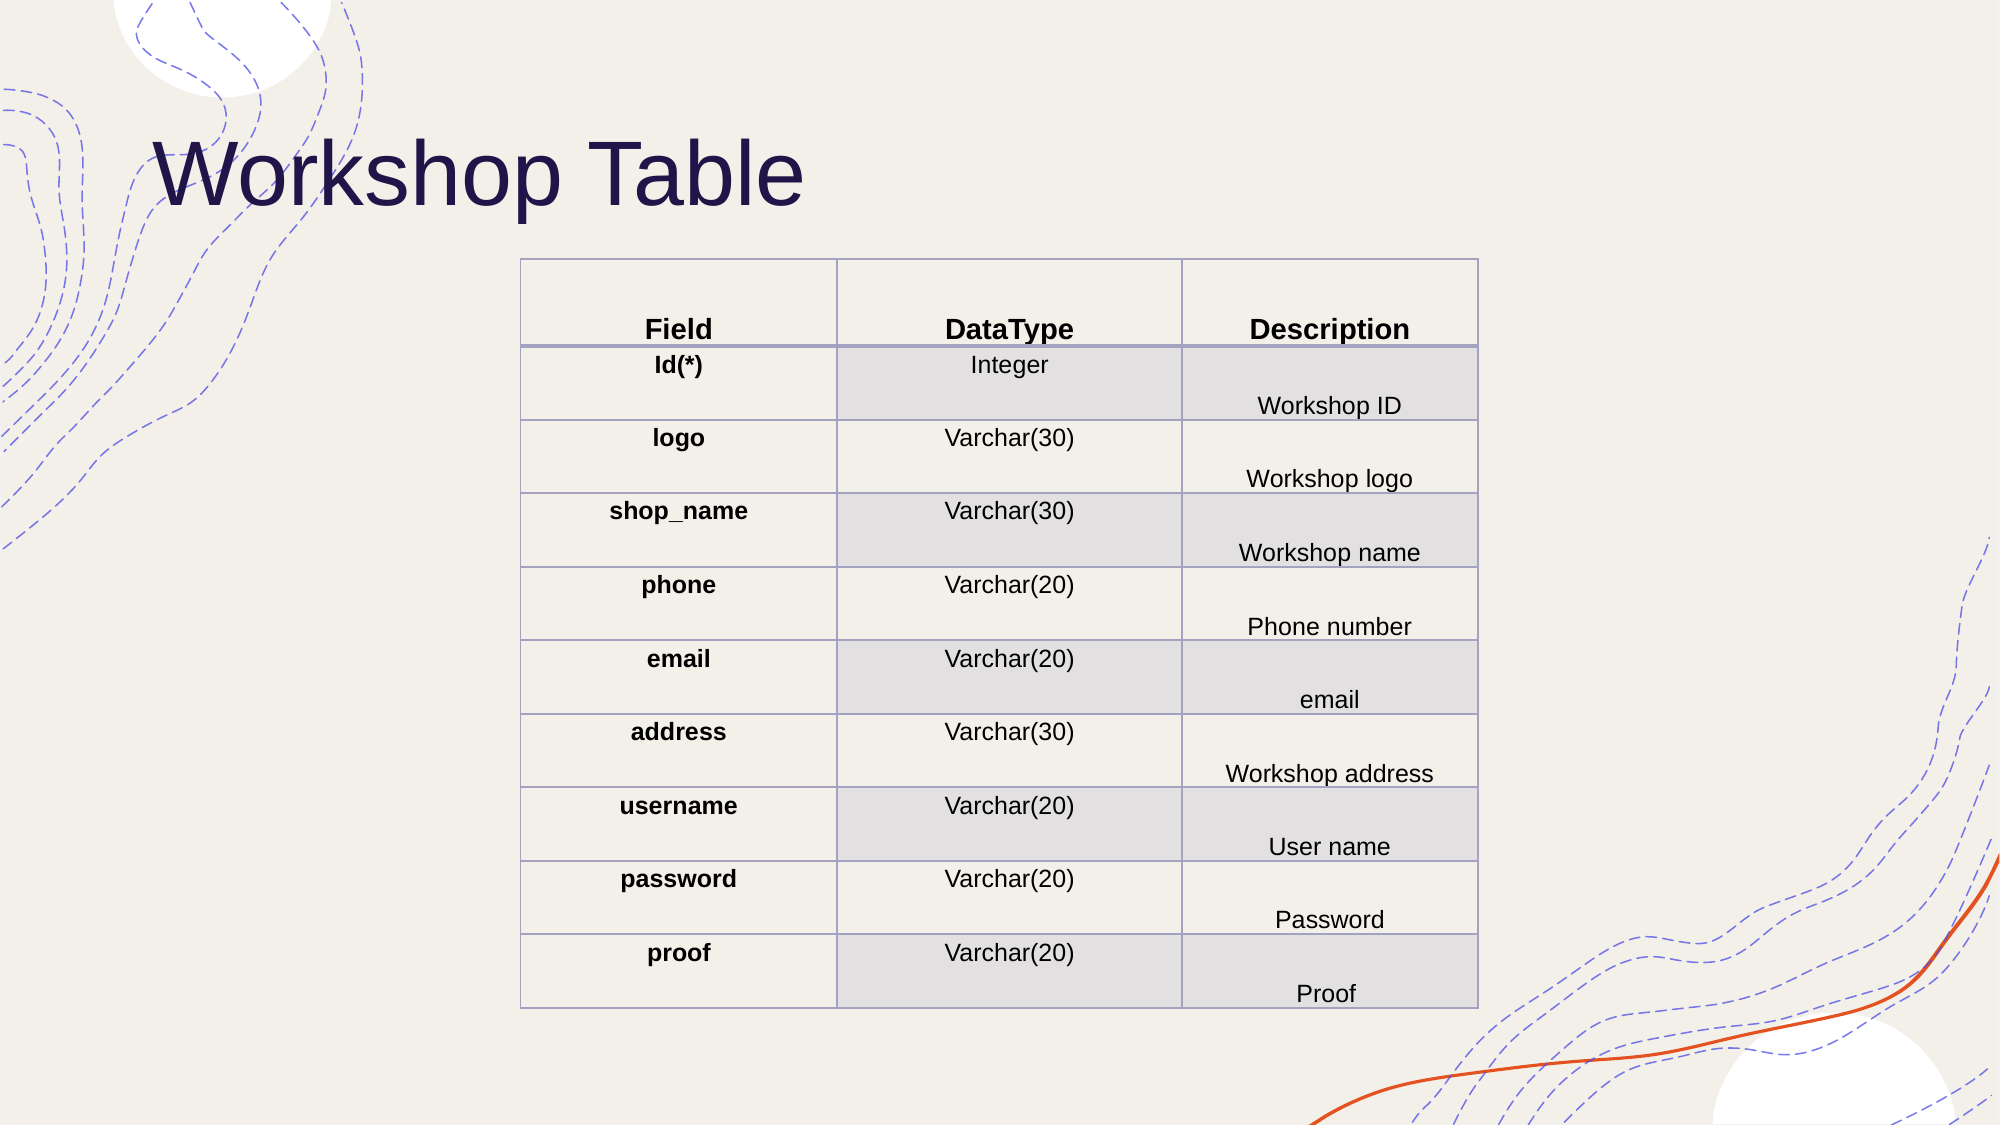

# Workshop Table
| Field | DataType | Description |
| --- | --- | --- |
| Id(\*) | Integer | Workshop ID |
| logo | Varchar(30) | Workshop logo |
| shop\_name | Varchar(30) | Workshop name |
| phone | Varchar(20) | Phone number |
| email | Varchar(20) | email |
| address | Varchar(30) | Workshop address |
| username | Varchar(20) | User name |
| password | Varchar(20) | Password |
| proof | Varchar(20) | Proof |